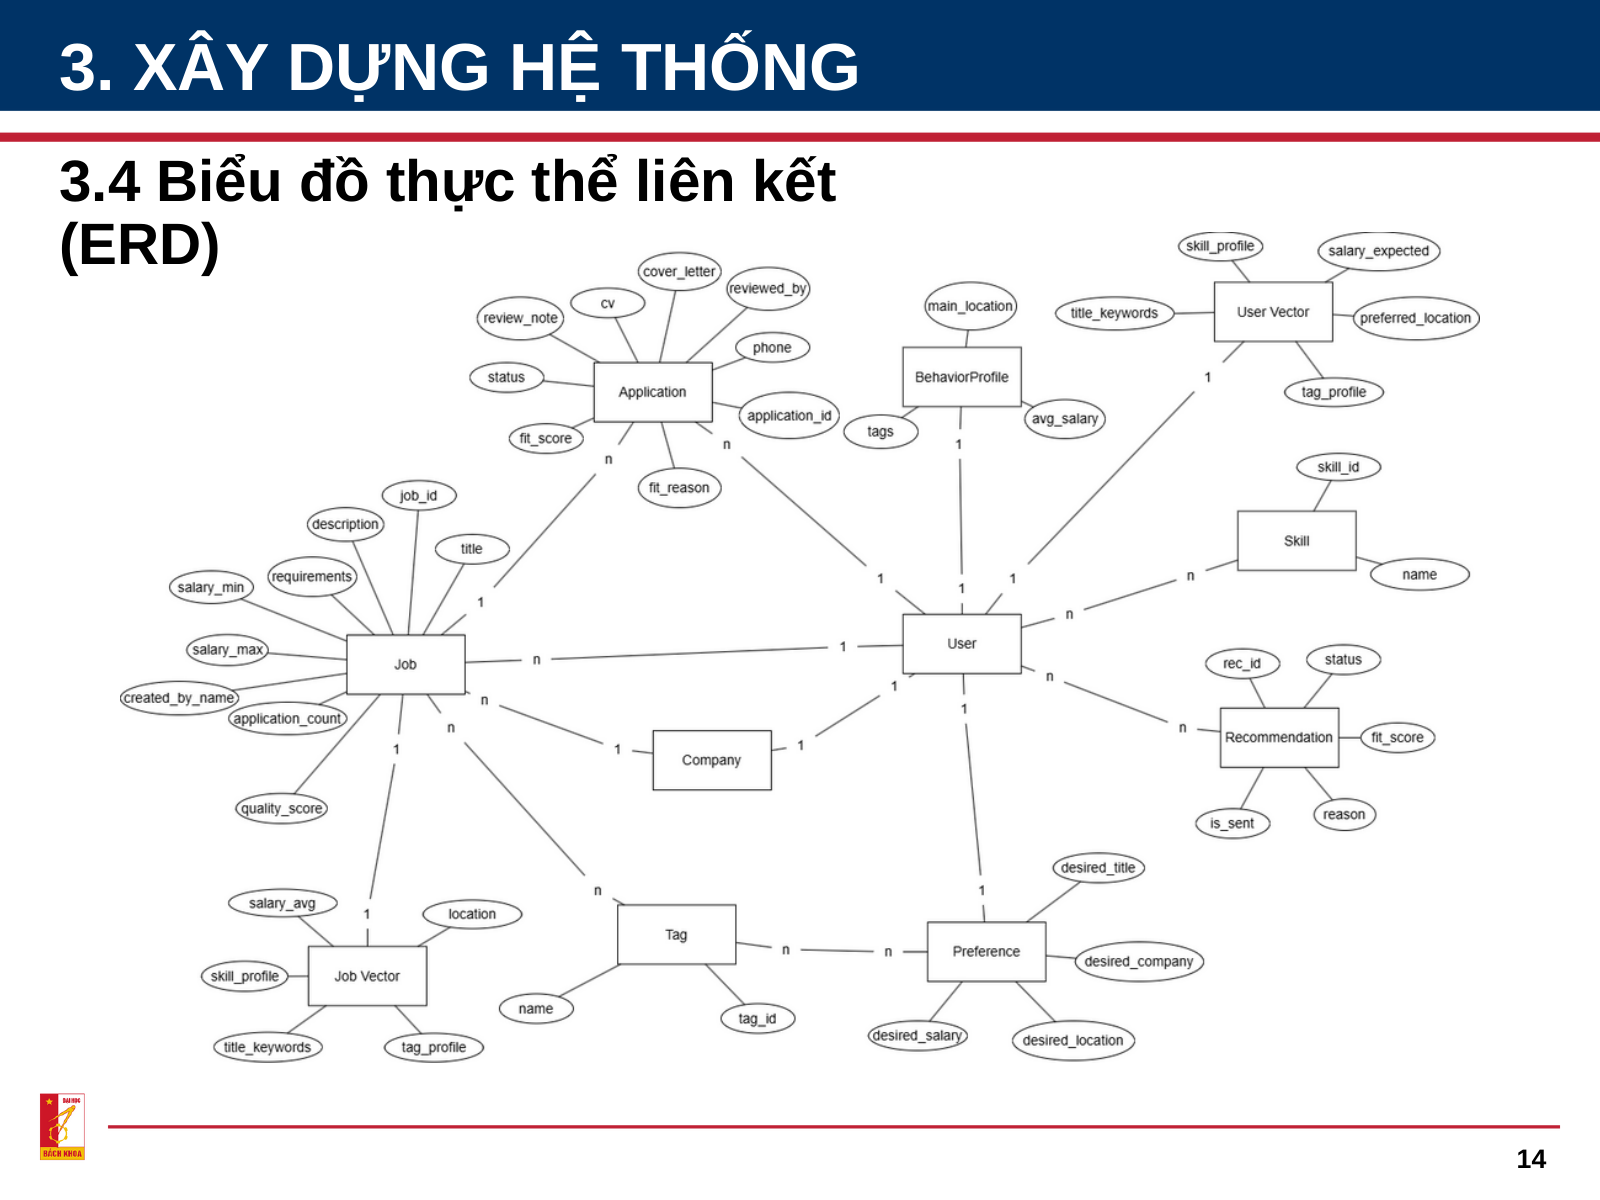

3. XÂY DỰNG HỆ THỐNG
3.4 Biểu đồ thực thể liên kết (ERD)

14